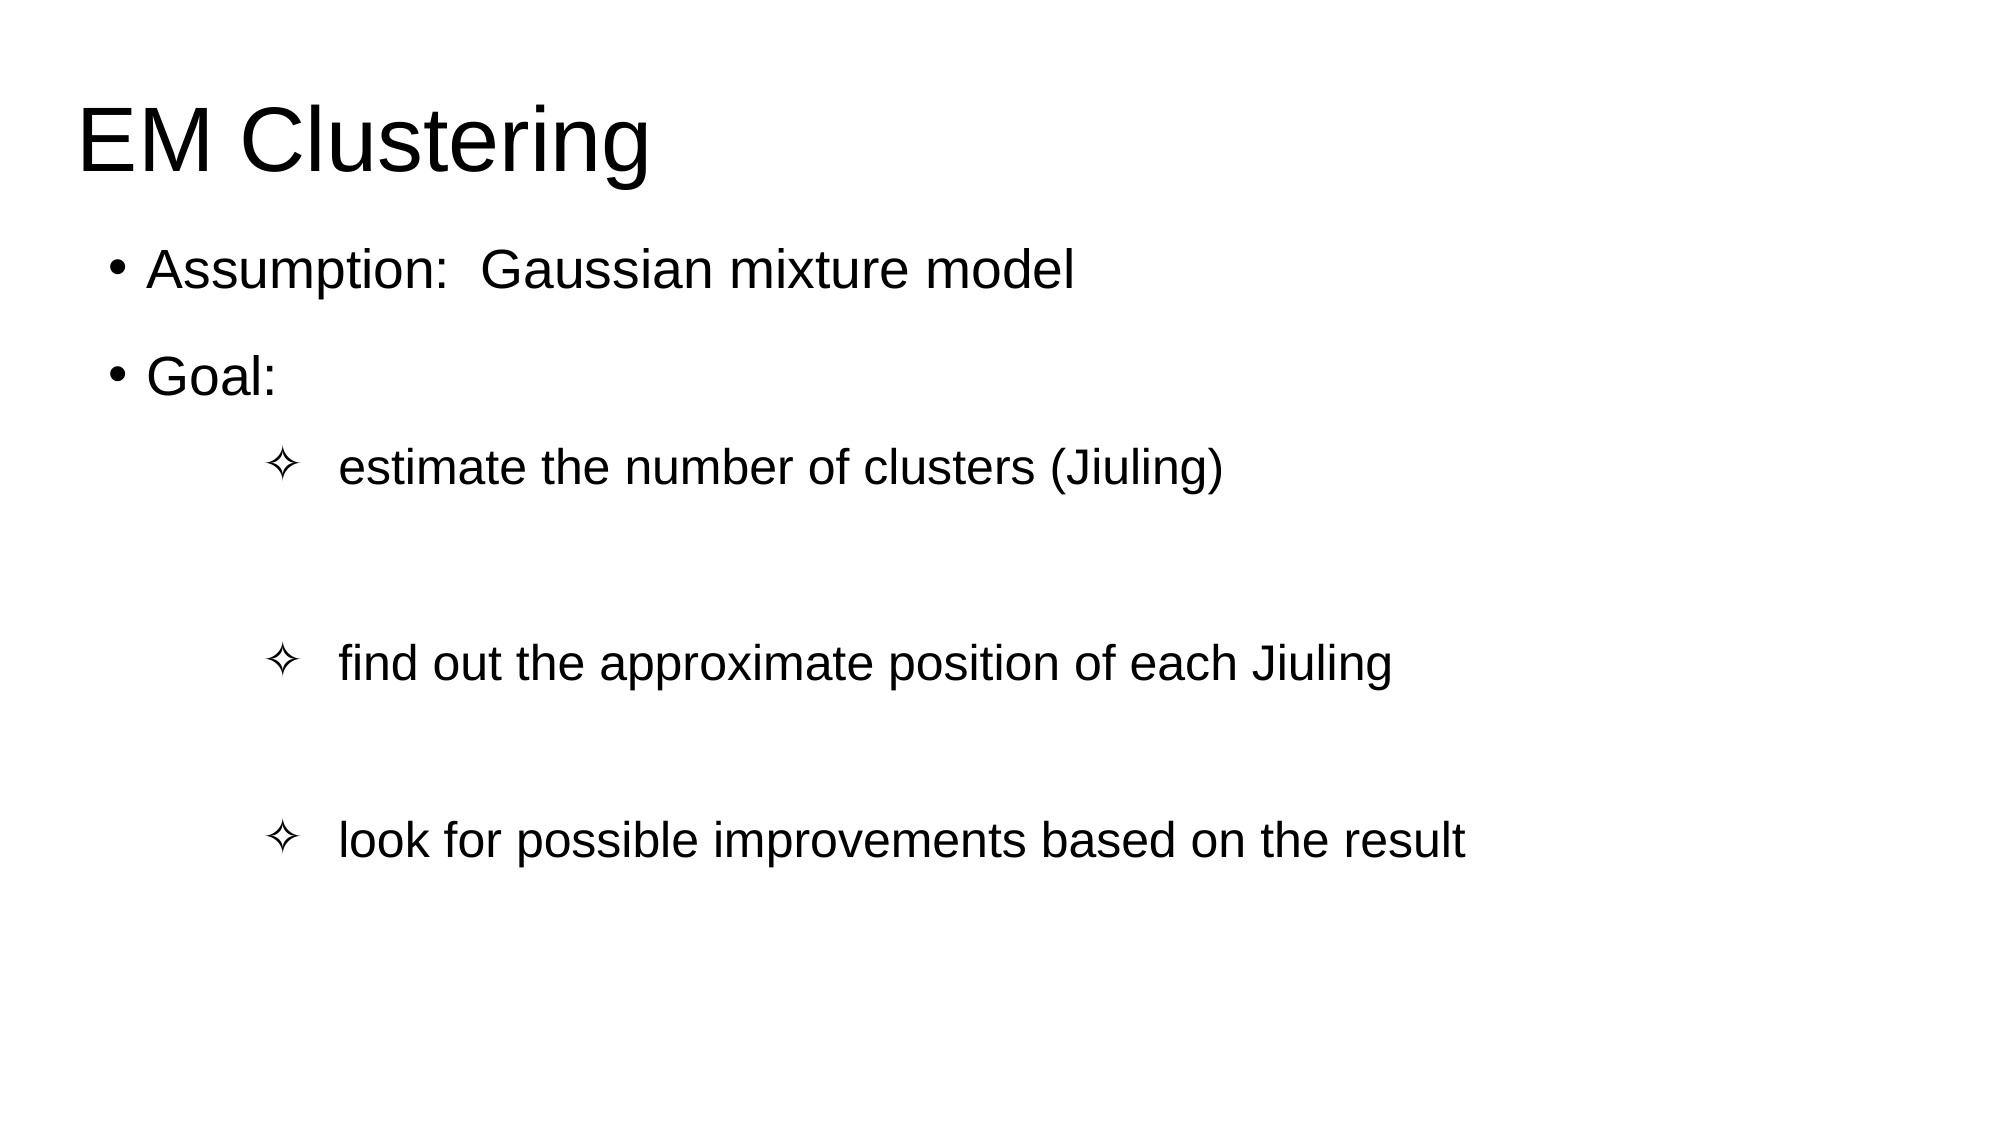

EM Clustering
Assumption:  Gaussian mixture model
Goal:
estimate the number of clusters (Jiuling)

find out the approximate position of each Jiuling

look for possible improvements based on the result